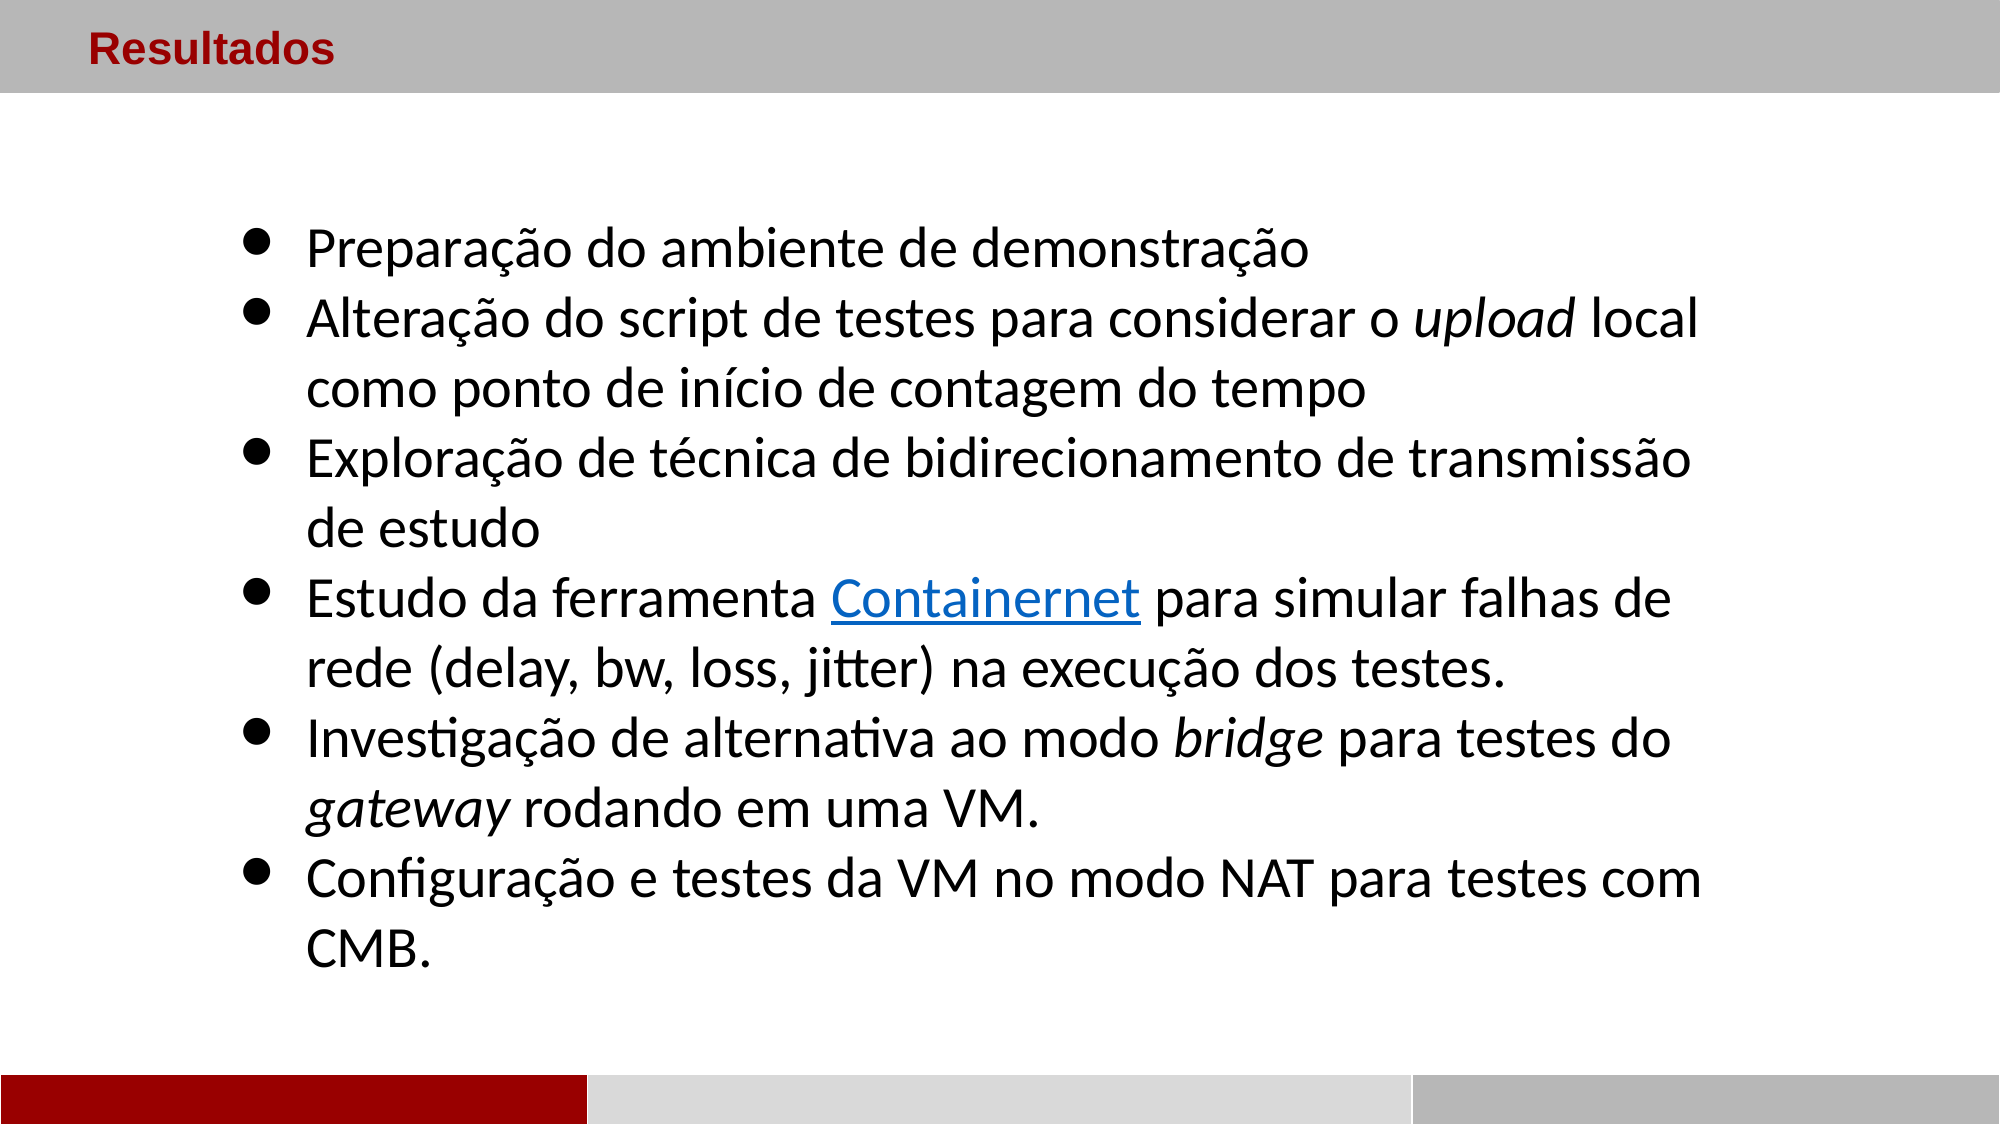

Resultados
Preparação do ambiente de demonstração
Alteração do script de testes para considerar o upload local como ponto de início de contagem do tempo
Exploração de técnica de bidirecionamento de transmissão de estudo
Estudo da ferramenta Containernet para simular falhas de rede (delay, bw, loss, jitter) na execução dos testes.
Investigação de alternativa ao modo bridge para testes do gateway rodando em uma VM.
Configuração e testes da VM no modo NAT para testes com CMB.